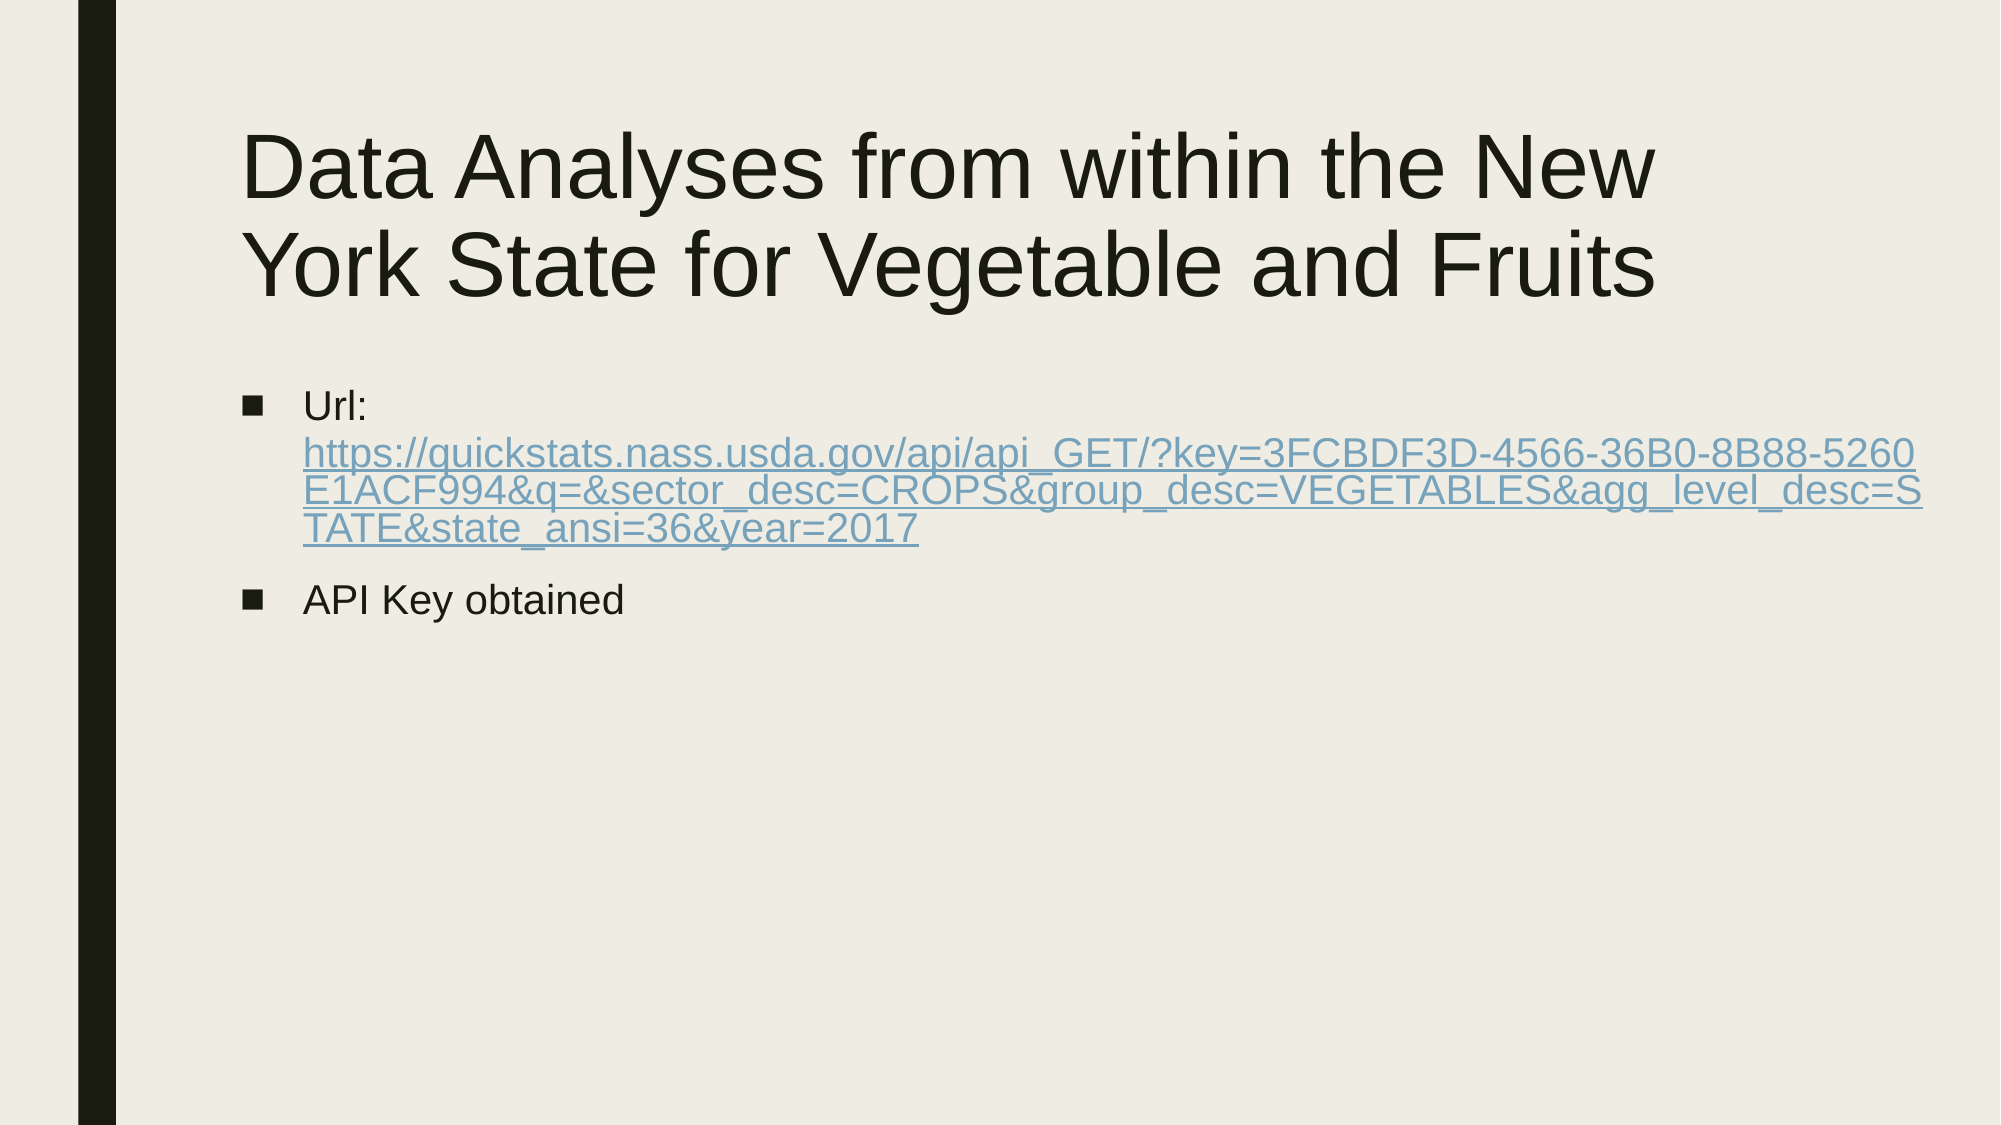

# Data Analyses from within the New York State for Vegetable and Fruits
Url: https://quickstats.nass.usda.gov/api/api_GET/?key=3FCBDF3D-4566-36B0-8B88-5260E1ACF994&q=&sector_desc=CROPS&group_desc=VEGETABLES&agg_level_desc=STATE&state_ansi=36&year=2017
API Key obtained